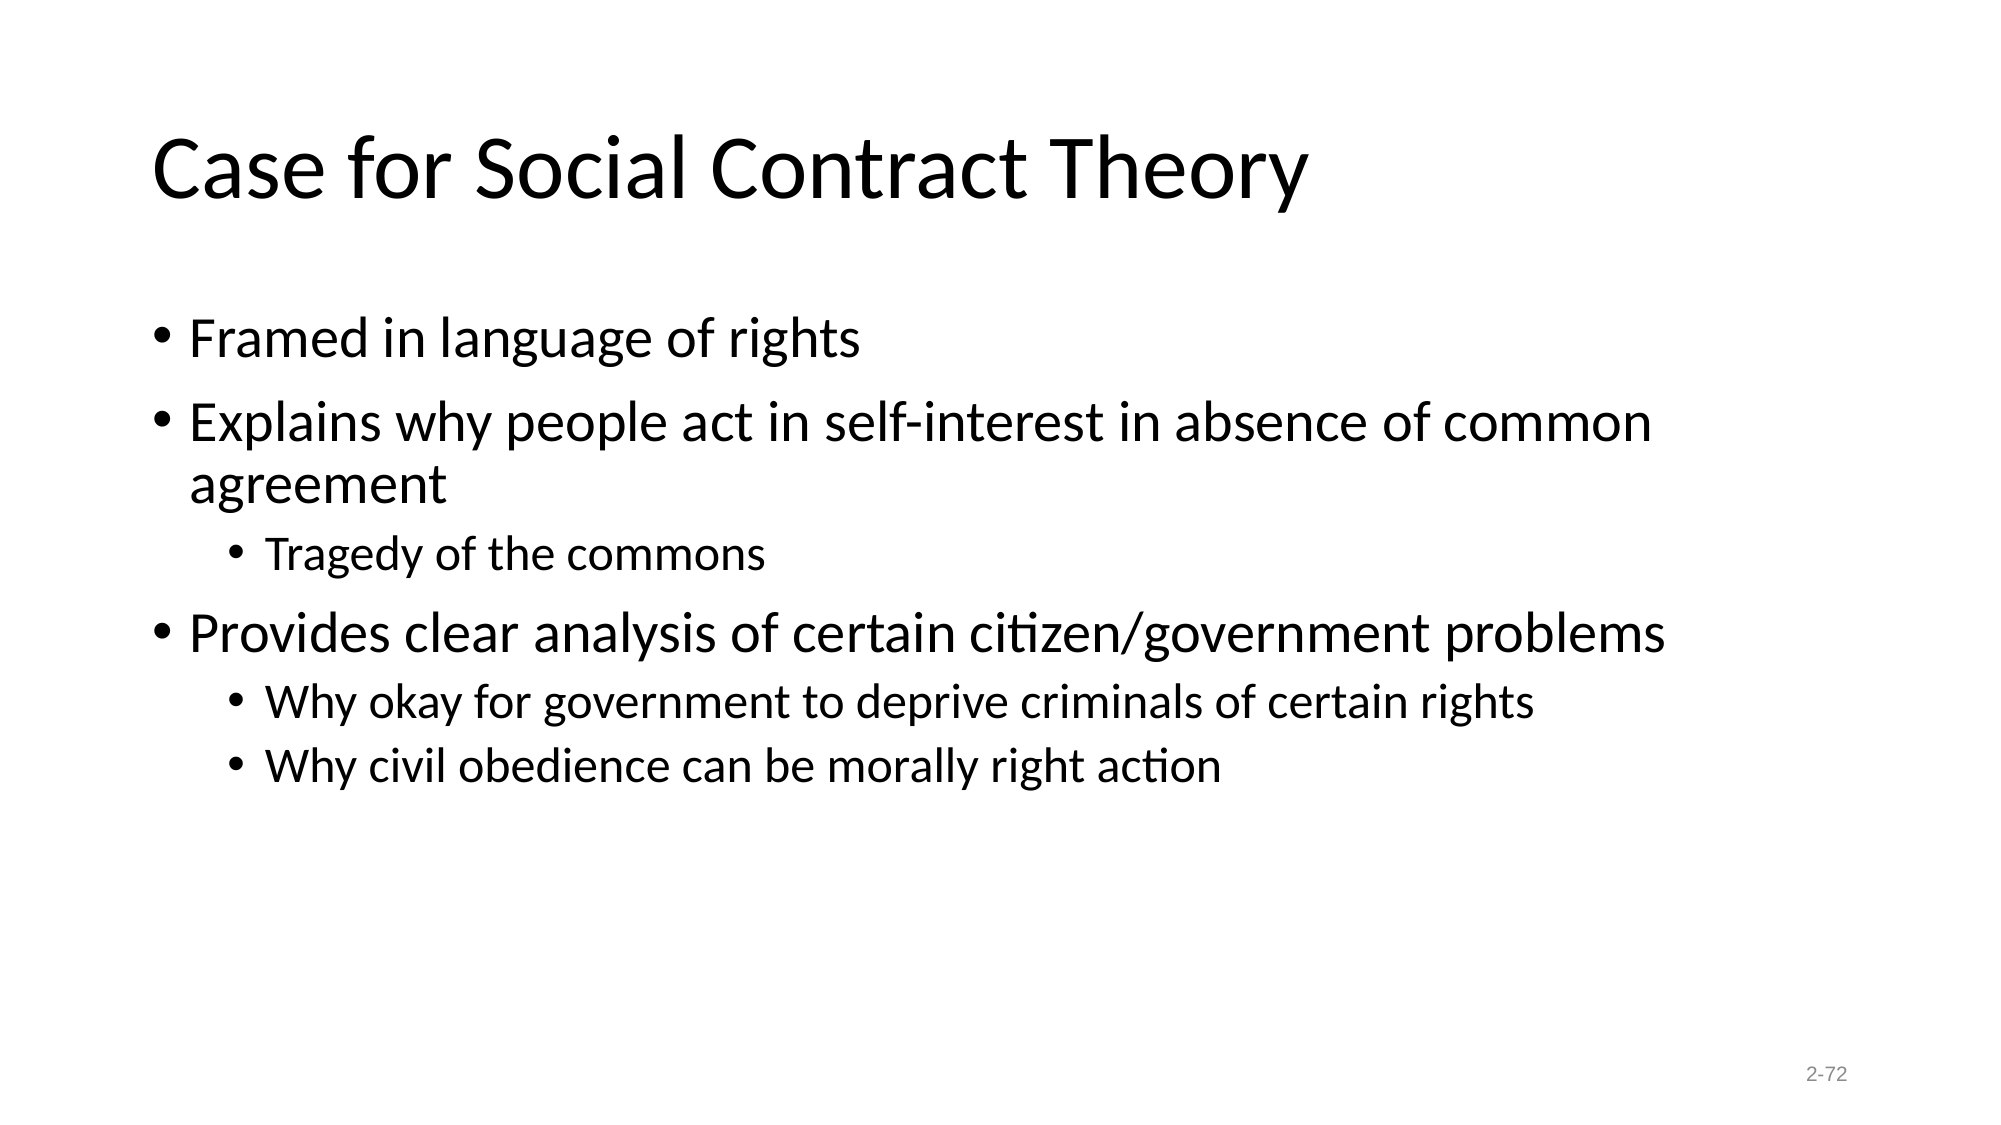

# Case for Social Contract Theory
Framed in language of rights
Explains why people act in self-interest in absence of common agreement
Tragedy of the commons
Provides clear analysis of certain citizen/government problems
Why okay for government to deprive criminals of certain rights
Why civil obedience can be morally right action
2-72